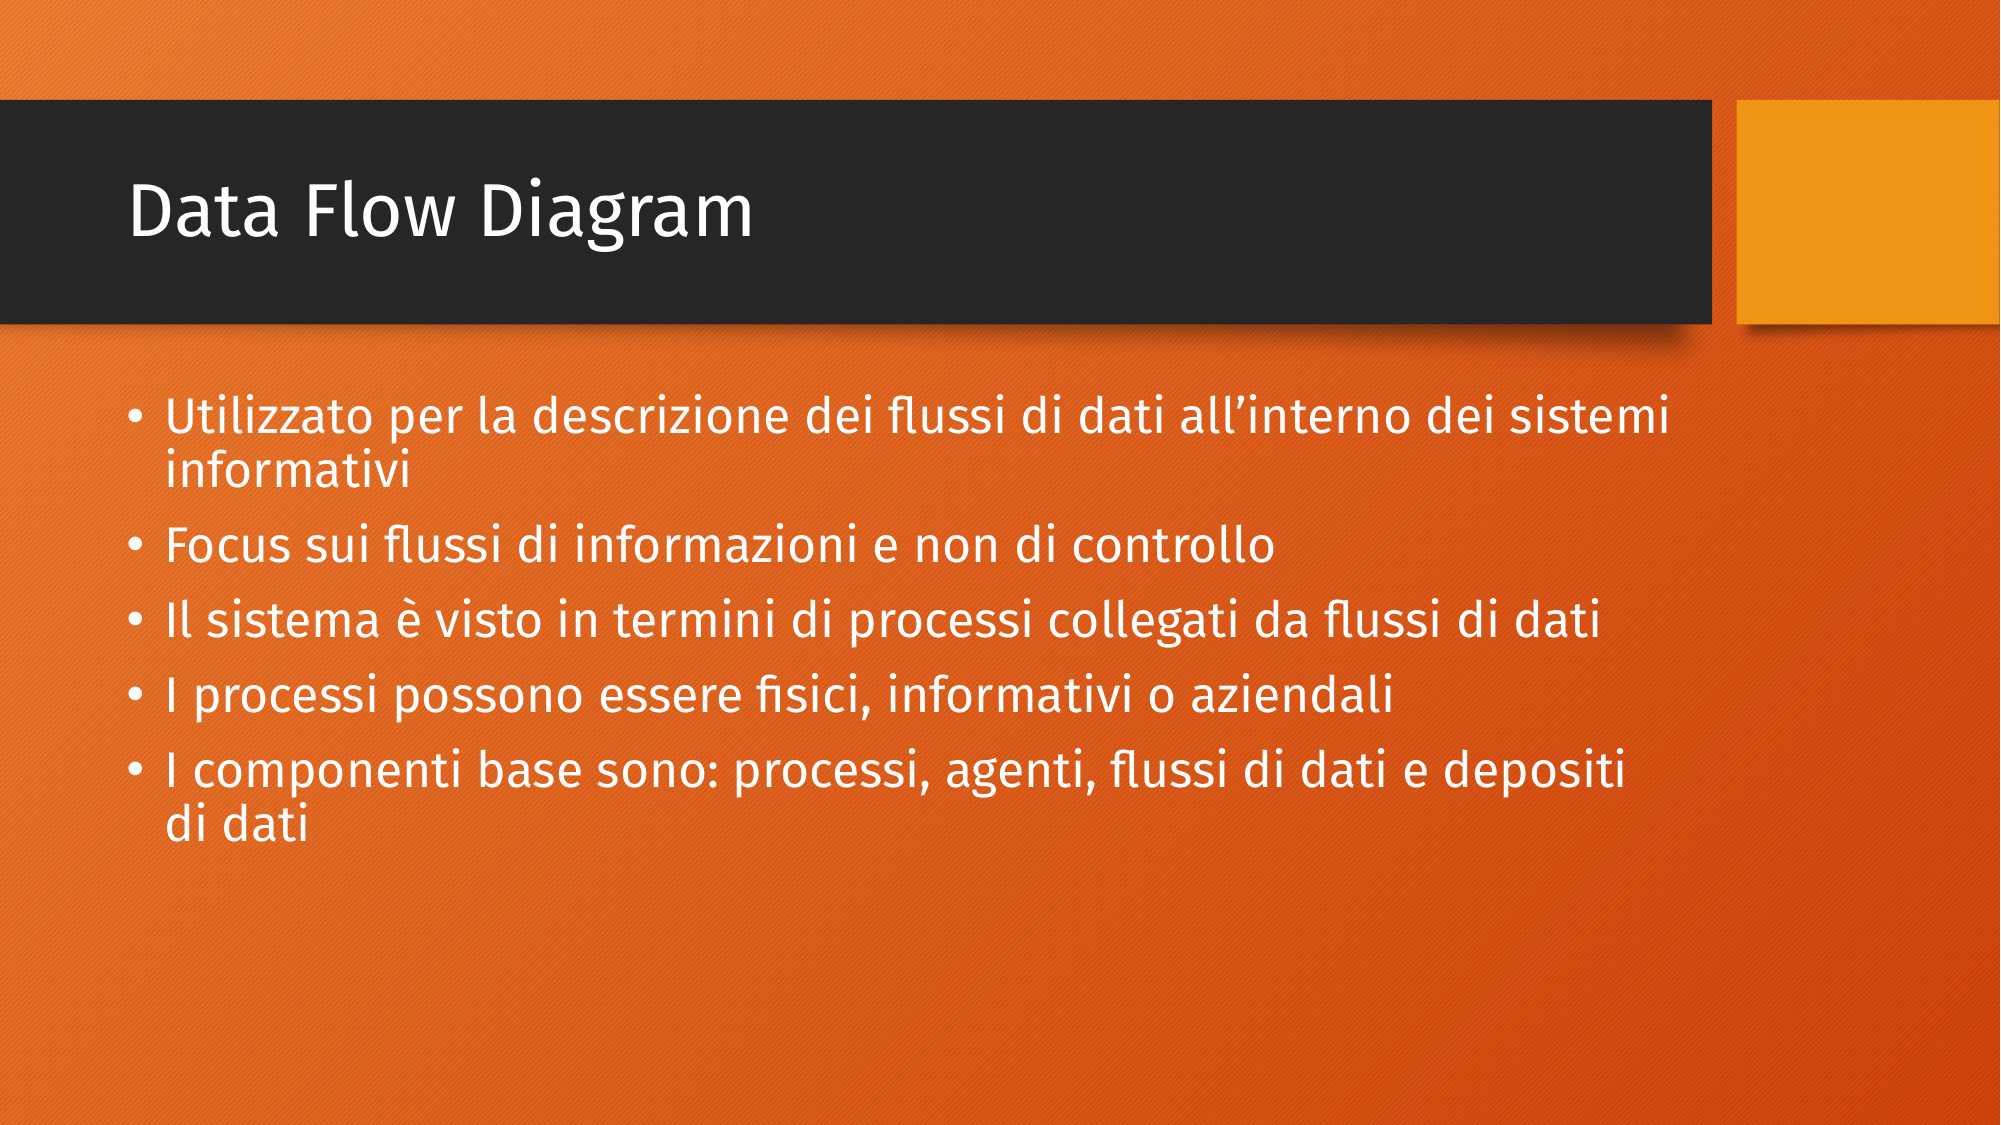

# Data Flow Diagram
Utilizzato per la descrizione dei flussi di dati all’interno dei sistemi informativi
Focus sui flussi di informazioni e non di controllo
Il sistema è visto in termini di processi collegati da flussi di dati
I processi possono essere fisici, informativi o aziendali
I componenti base sono: processi, agenti, flussi di dati e depositi di dati